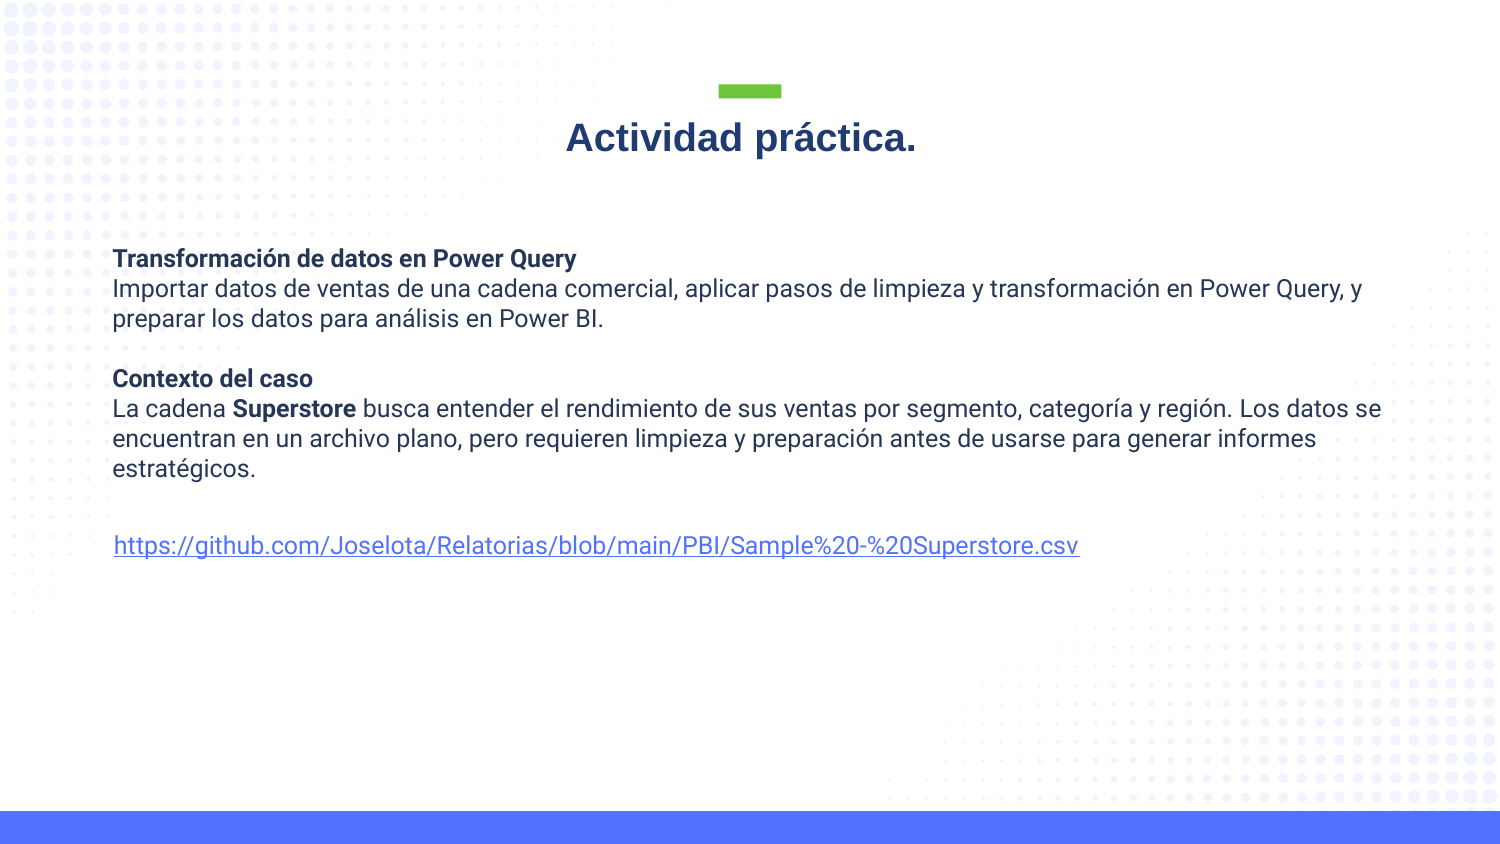

Actividad práctica.
Transformación de datos en Power Query
Importar datos de ventas de una cadena comercial, aplicar pasos de limpieza y transformación en Power Query, y preparar los datos para análisis en Power BI.

Contexto del caso
La cadena Superstore busca entender el rendimiento de sus ventas por segmento, categoría y región. Los datos se encuentran en un archivo plano, pero requieren limpieza y preparación antes de usarse para generar informes estratégicos.

https://github.com/Joselota/Relatorias/blob/main/PBI/Sample%20-%20Superstore.csv